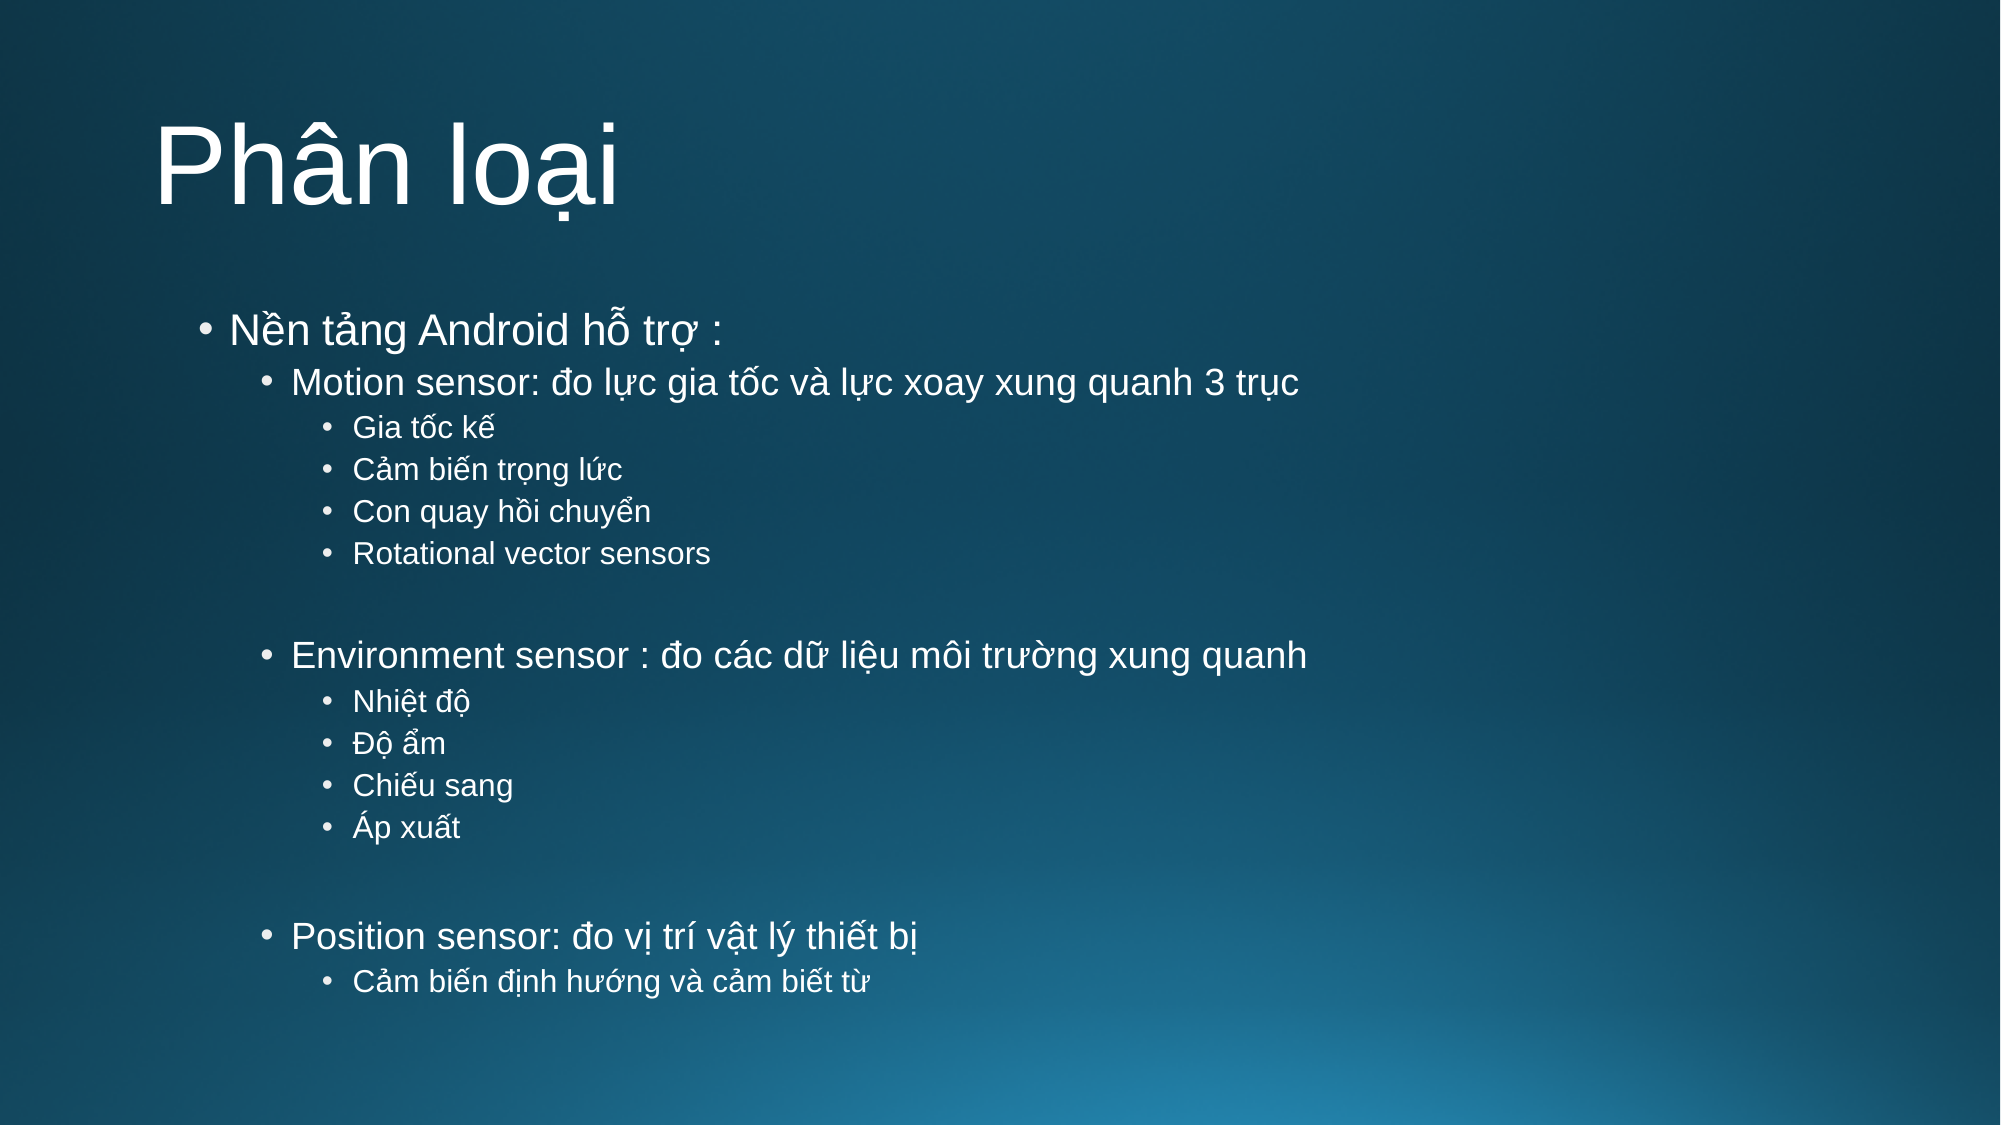

# Phân loại
Nền tảng Android hỗ trợ :
Motion sensor: đo lực gia tốc và lực xoay xung quanh 3 trục
Gia tốc kế
Cảm biến trọng lức
Con quay hồi chuyển
Rotational vector sensors

Environment sensor : đo các dữ liệu môi trường xung quanh
Nhiệt độ
Độ ẩm
Chiếu sang
Áp xuất

Position sensor: đo vị trí vật lý thiết bị
Cảm biến định hướng và cảm biết từ